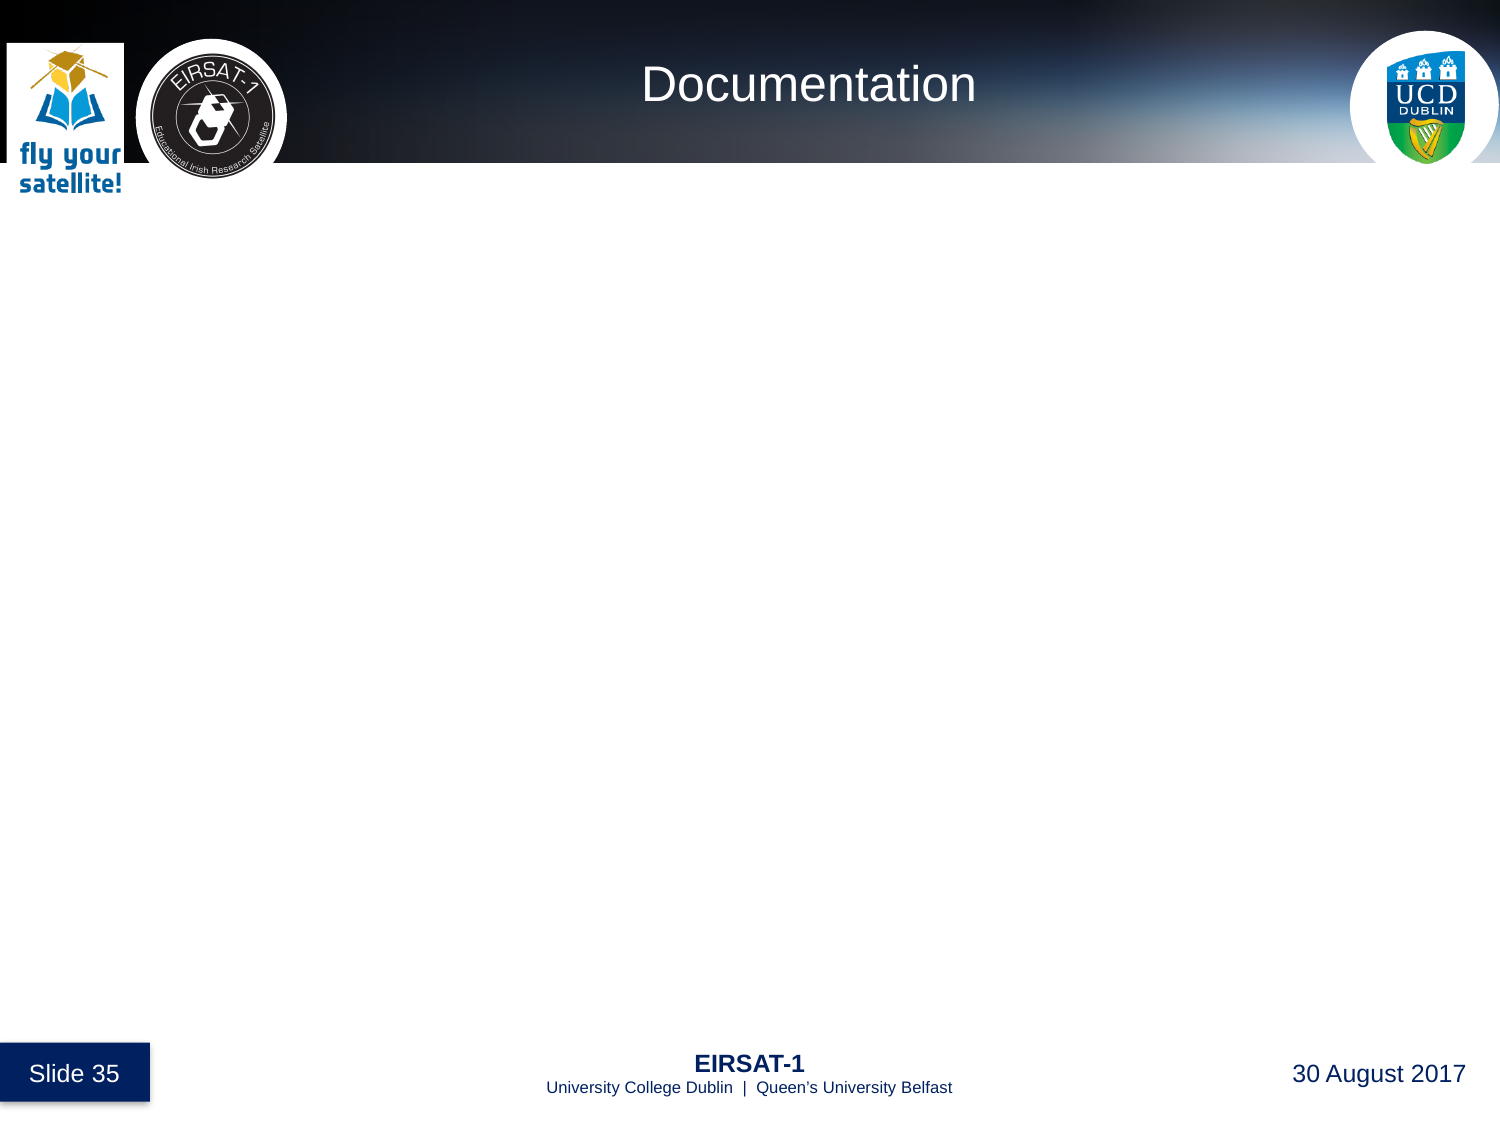

# Documentation

  Slide 35
EIRSAT-1
University College Dublin  |  Queen’s University Belfast
30 August 2017